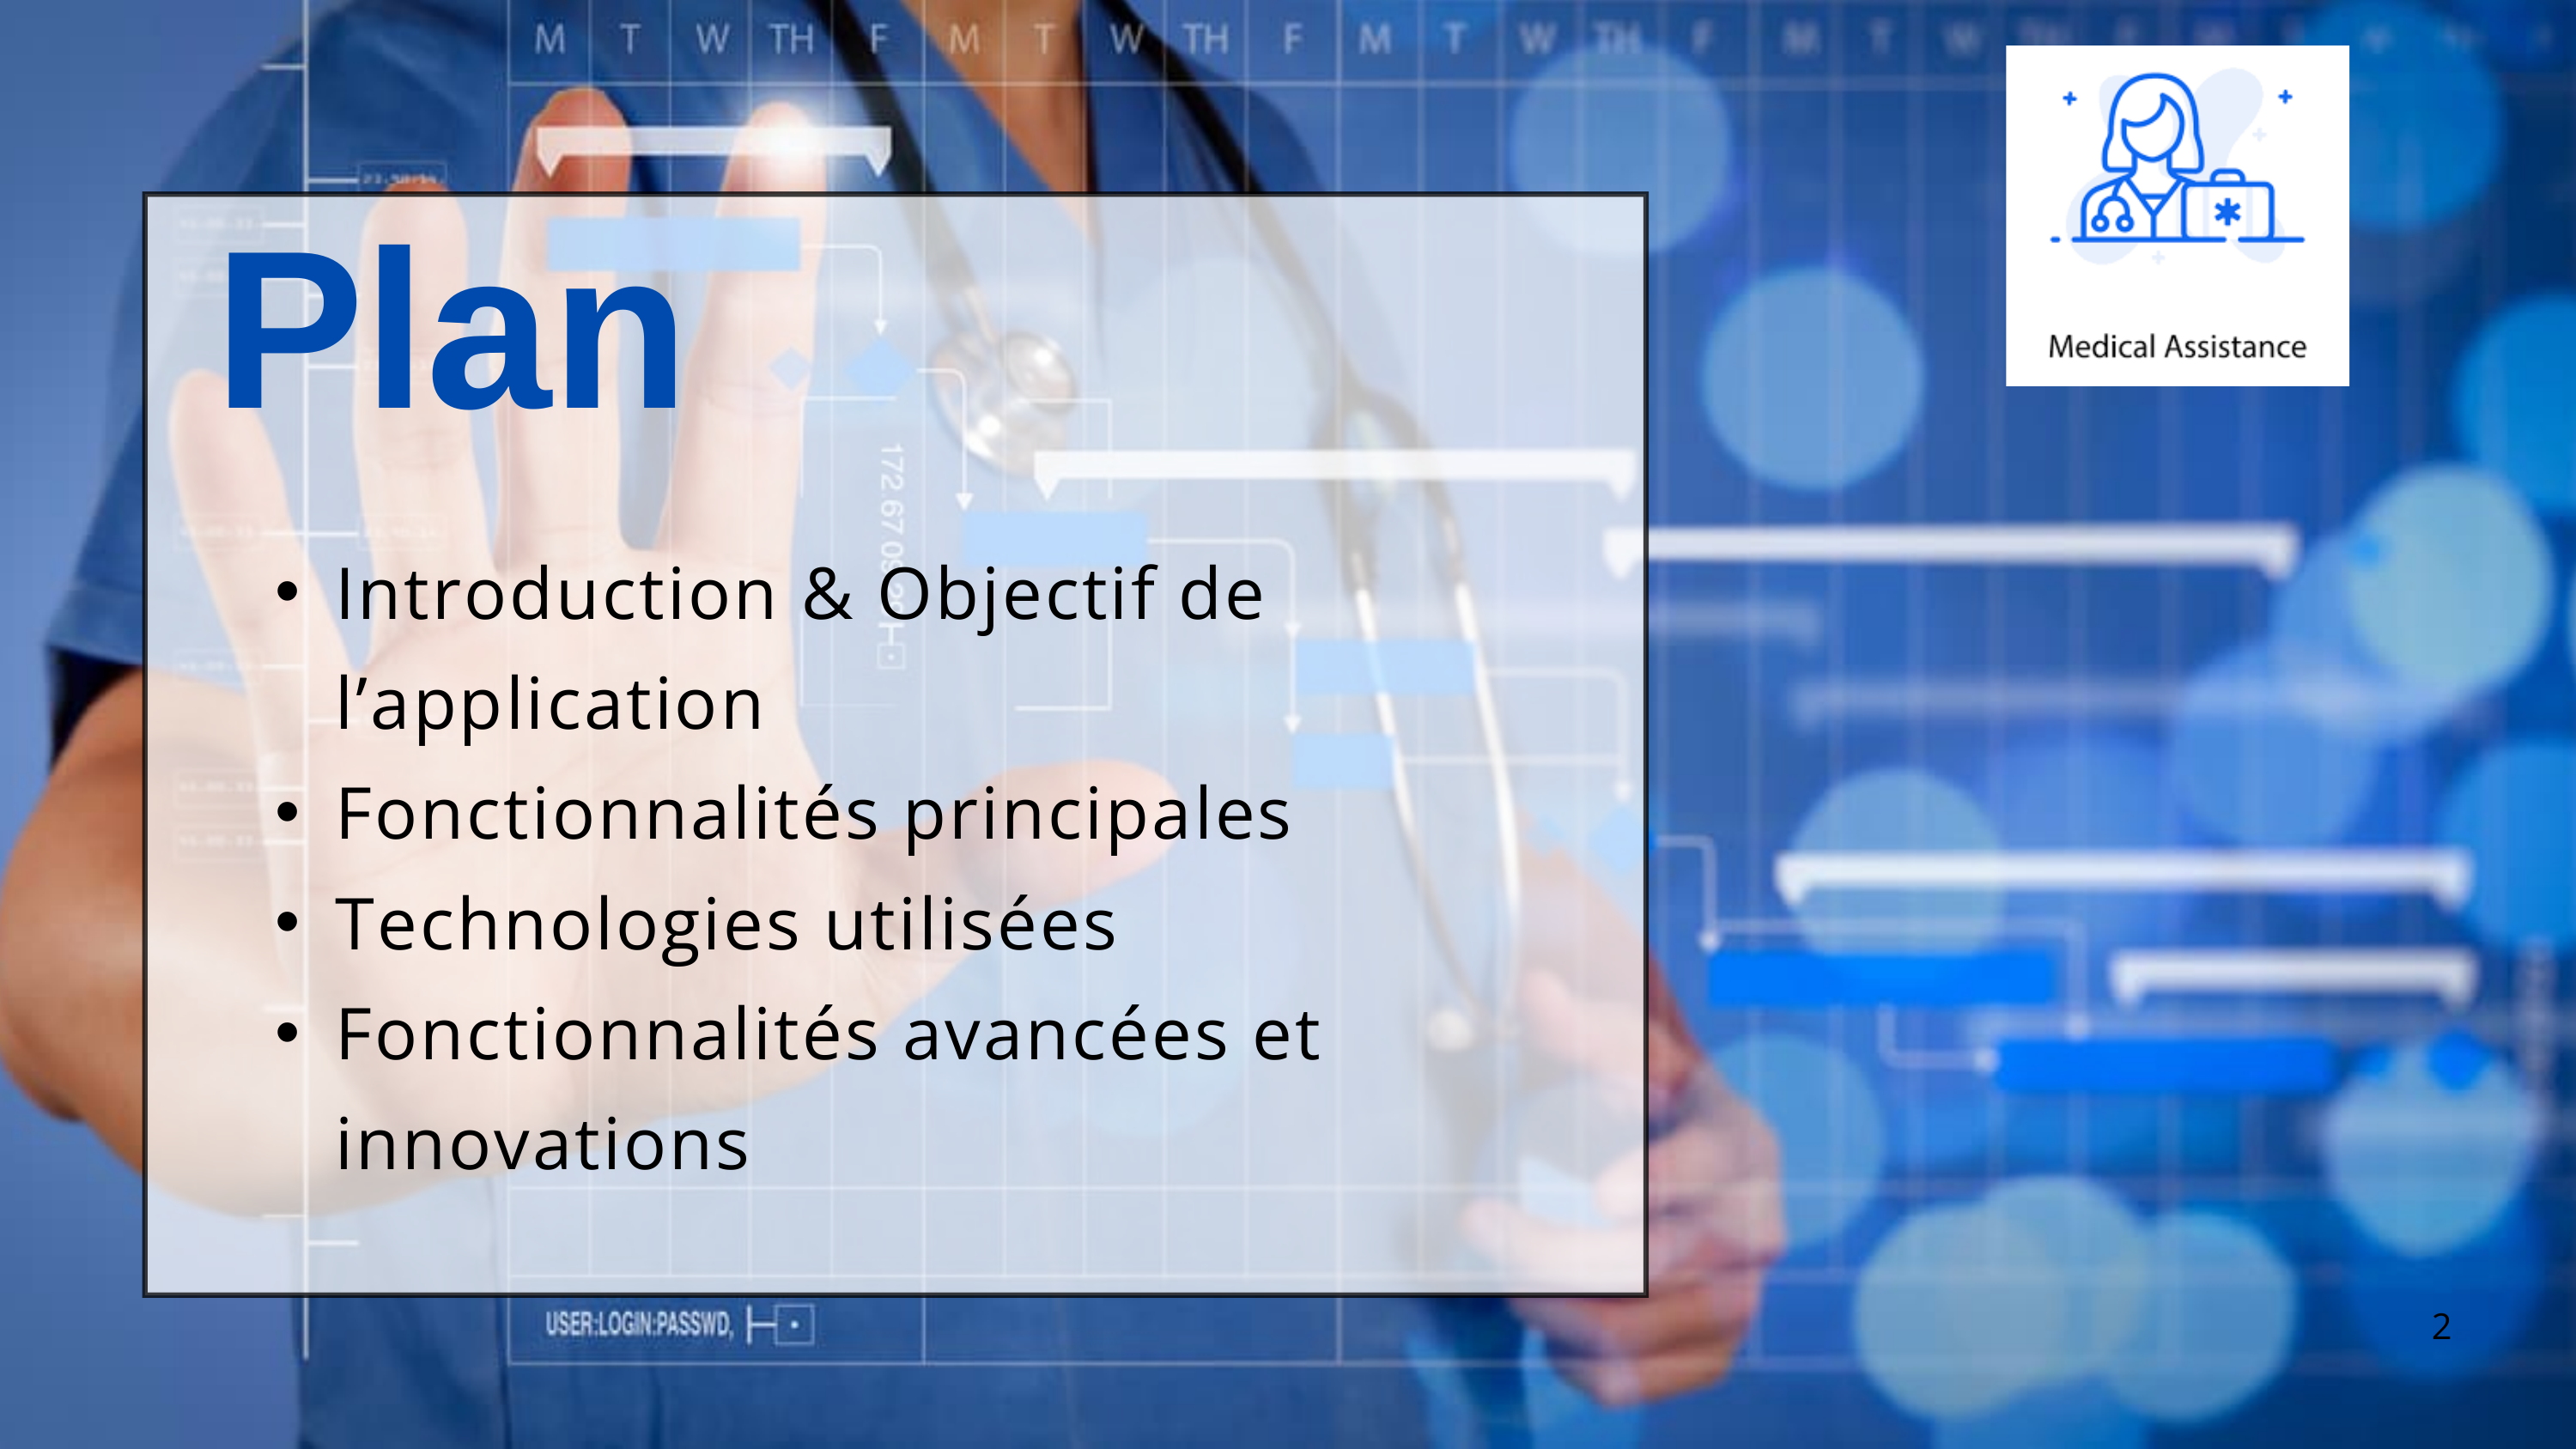

Plan
Introduction & Objectif de l’application
Fonctionnalités principales
Technologies utilisées
Fonctionnalités avancées et innovations

2